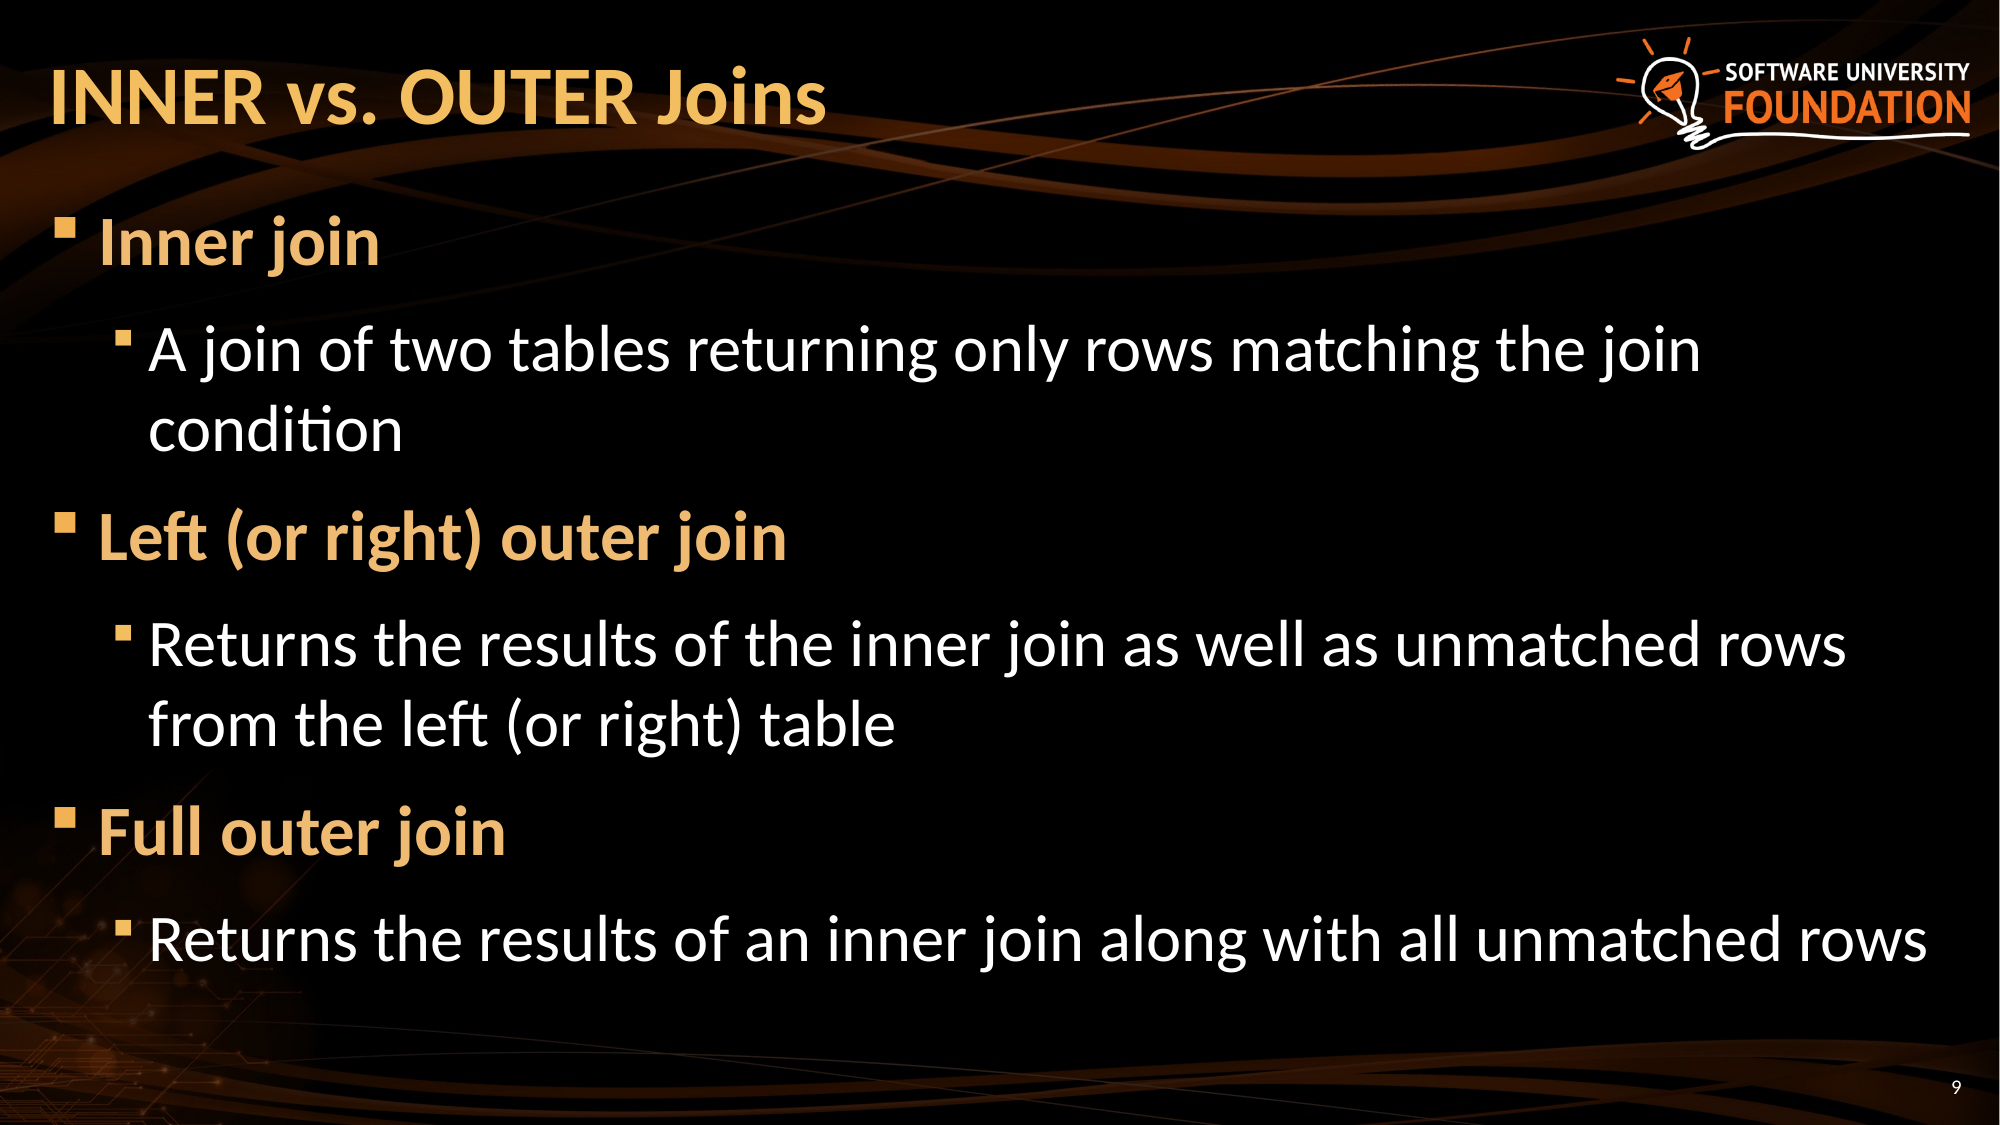

# INNER vs. OUTER Joins
Inner join
A join of two tables returning only rows matching the join condition
Left (or right) outer join
Returns the results of the inner join as well as unmatched rows from the left (or right) table
Full outer join
Returns the results of an inner join along with all unmatched rows
9